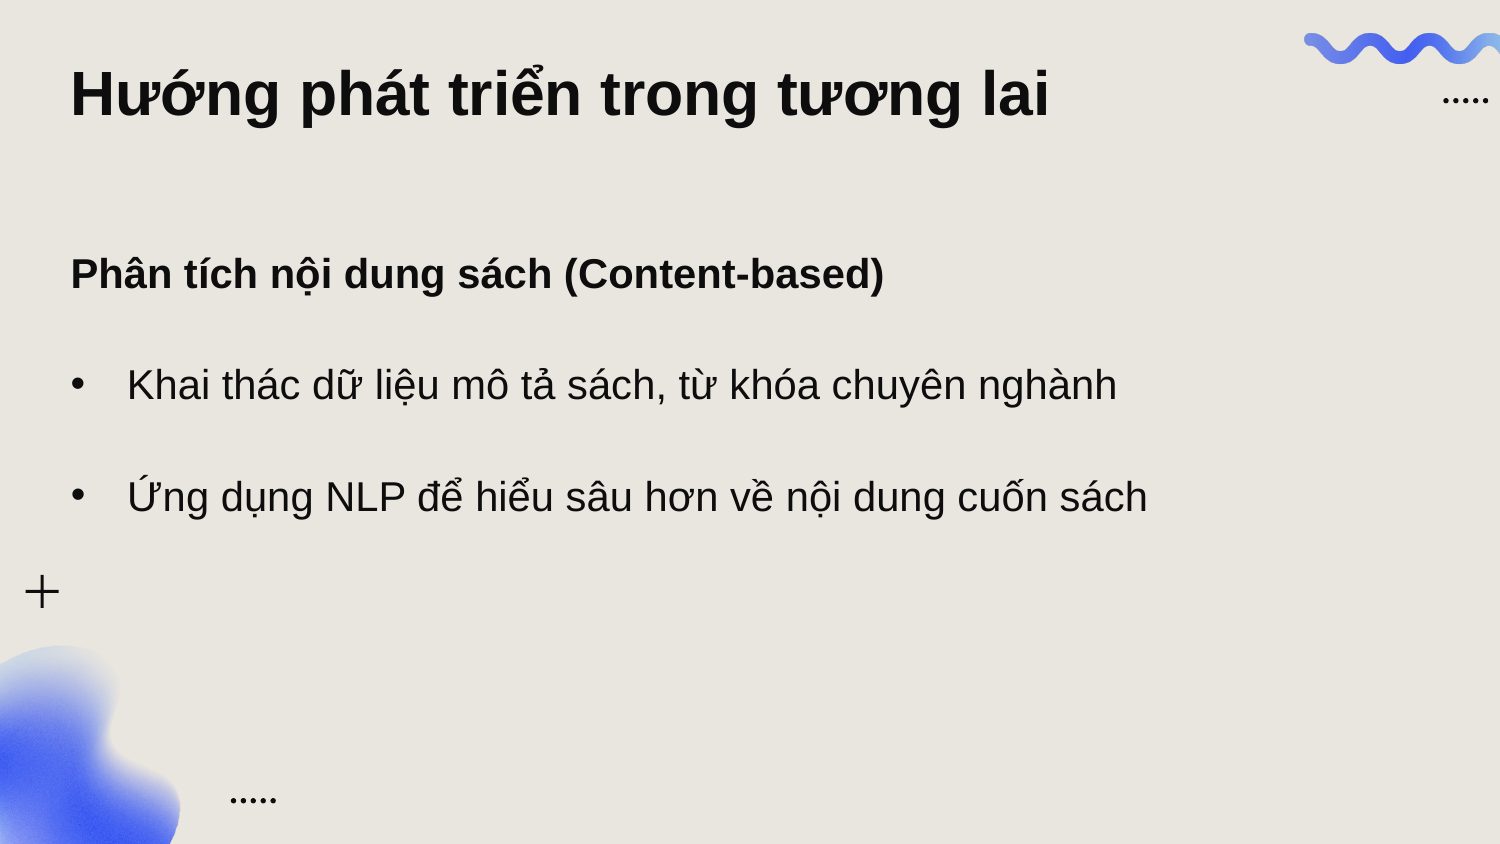

Hướng phát triển trong tương lai
Phân tích nội dung sách (Content-based)
Khai thác dữ liệu mô tả sách, từ khóa chuyên nghành
Ứng dụng NLP để hiểu sâu hơn về nội dung cuốn sách